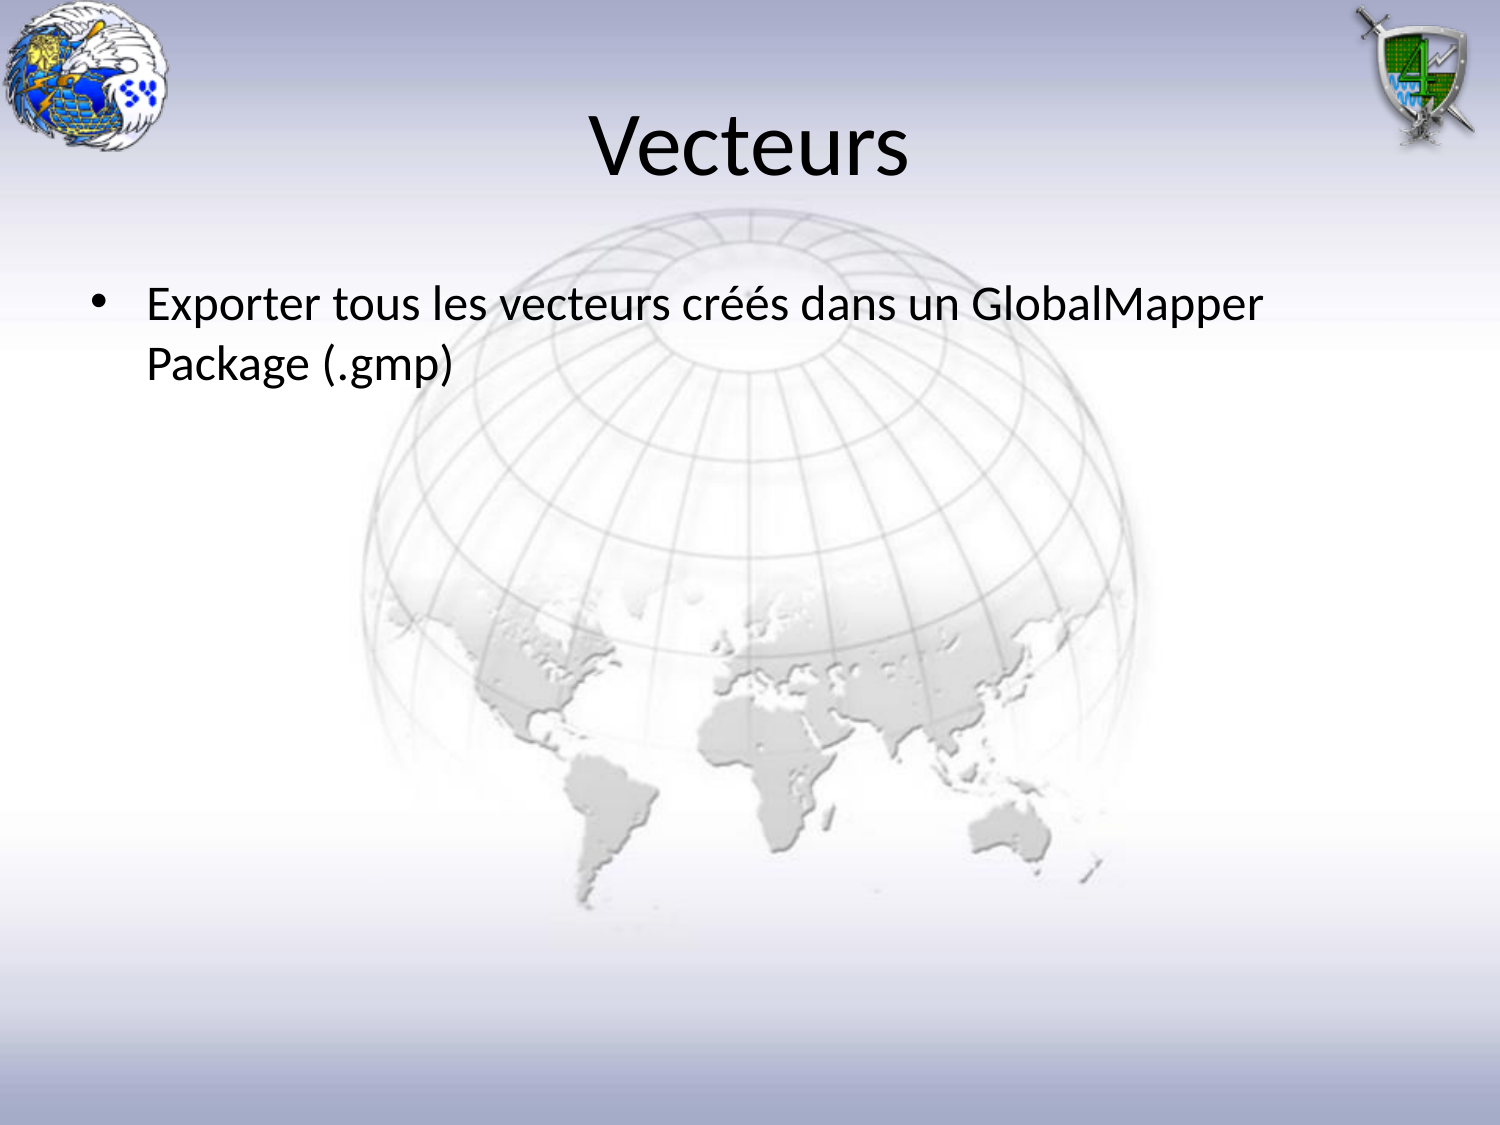

# Vecteurs
Exporter tous les vecteurs créés dans un GlobalMapper Package (.gmp)